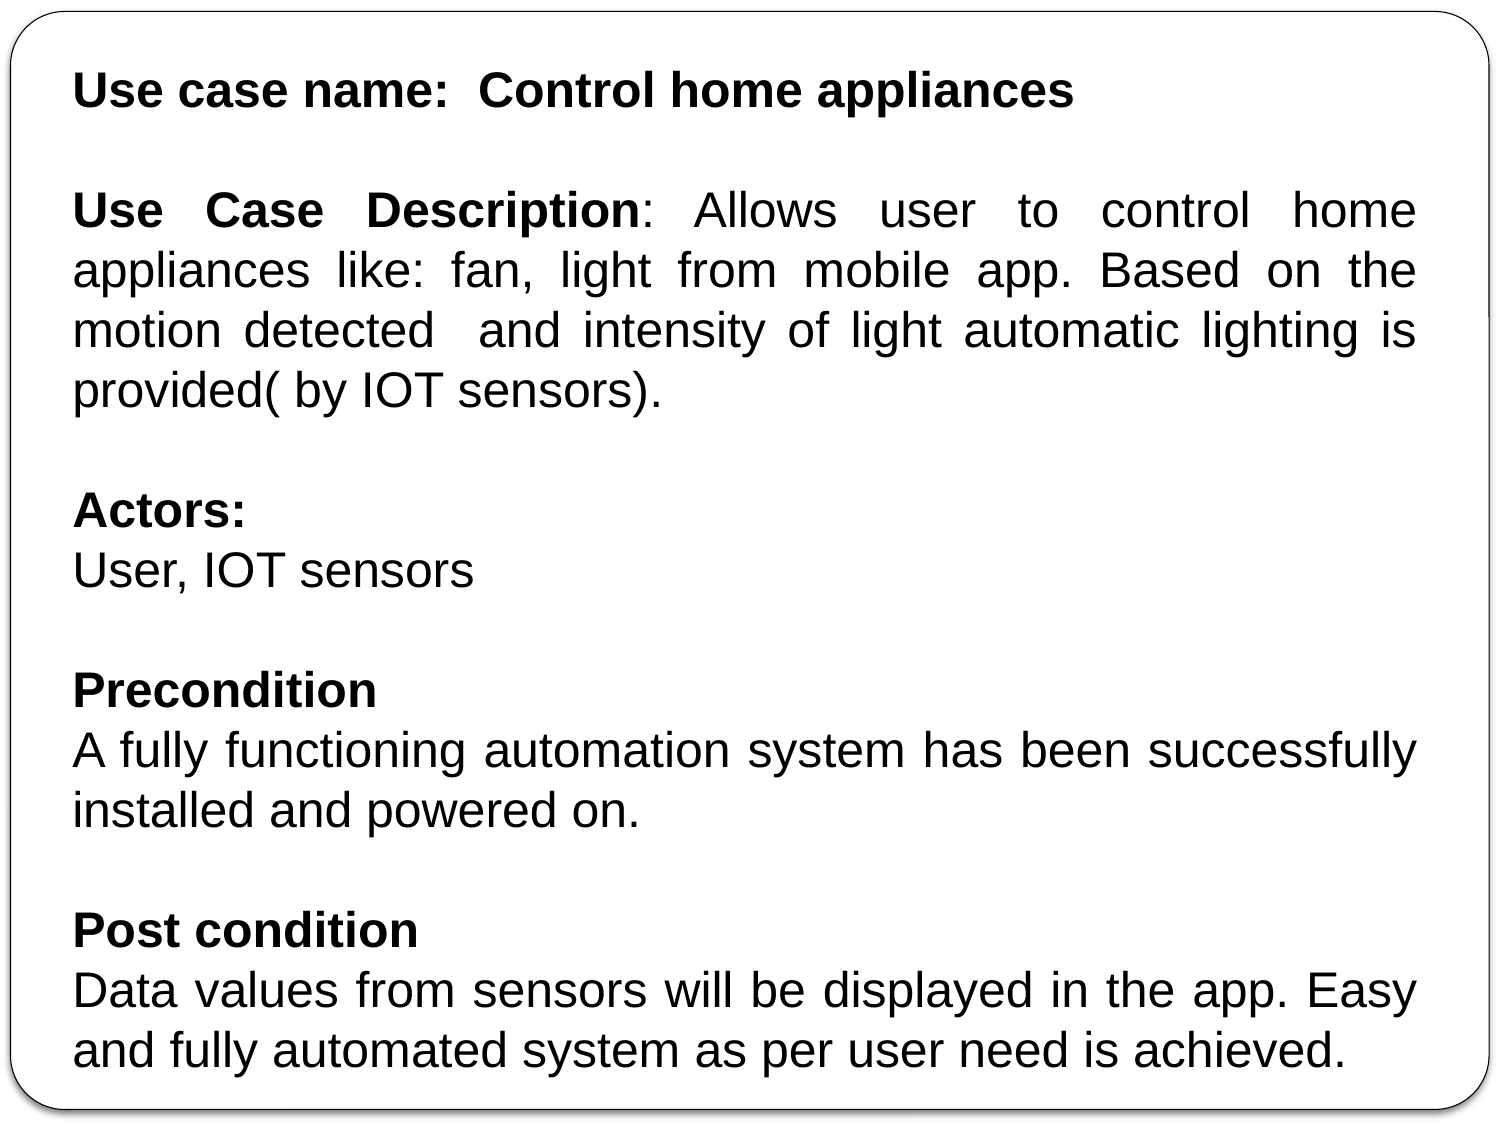

Use case name:  Control home appliances

Use Case Description: Allows user to control home appliances like: fan, light from mobile app. Based on the motion detected  and intensity of light automatic lighting is provided( by IOT sensors).

Actors:
User, IOT sensors

Precondition
A fully functioning automation system has been successfully installed and powered on.

Post condition
Data values from sensors will be displayed in the app. Easy and fully automated system as per user need is achieved.